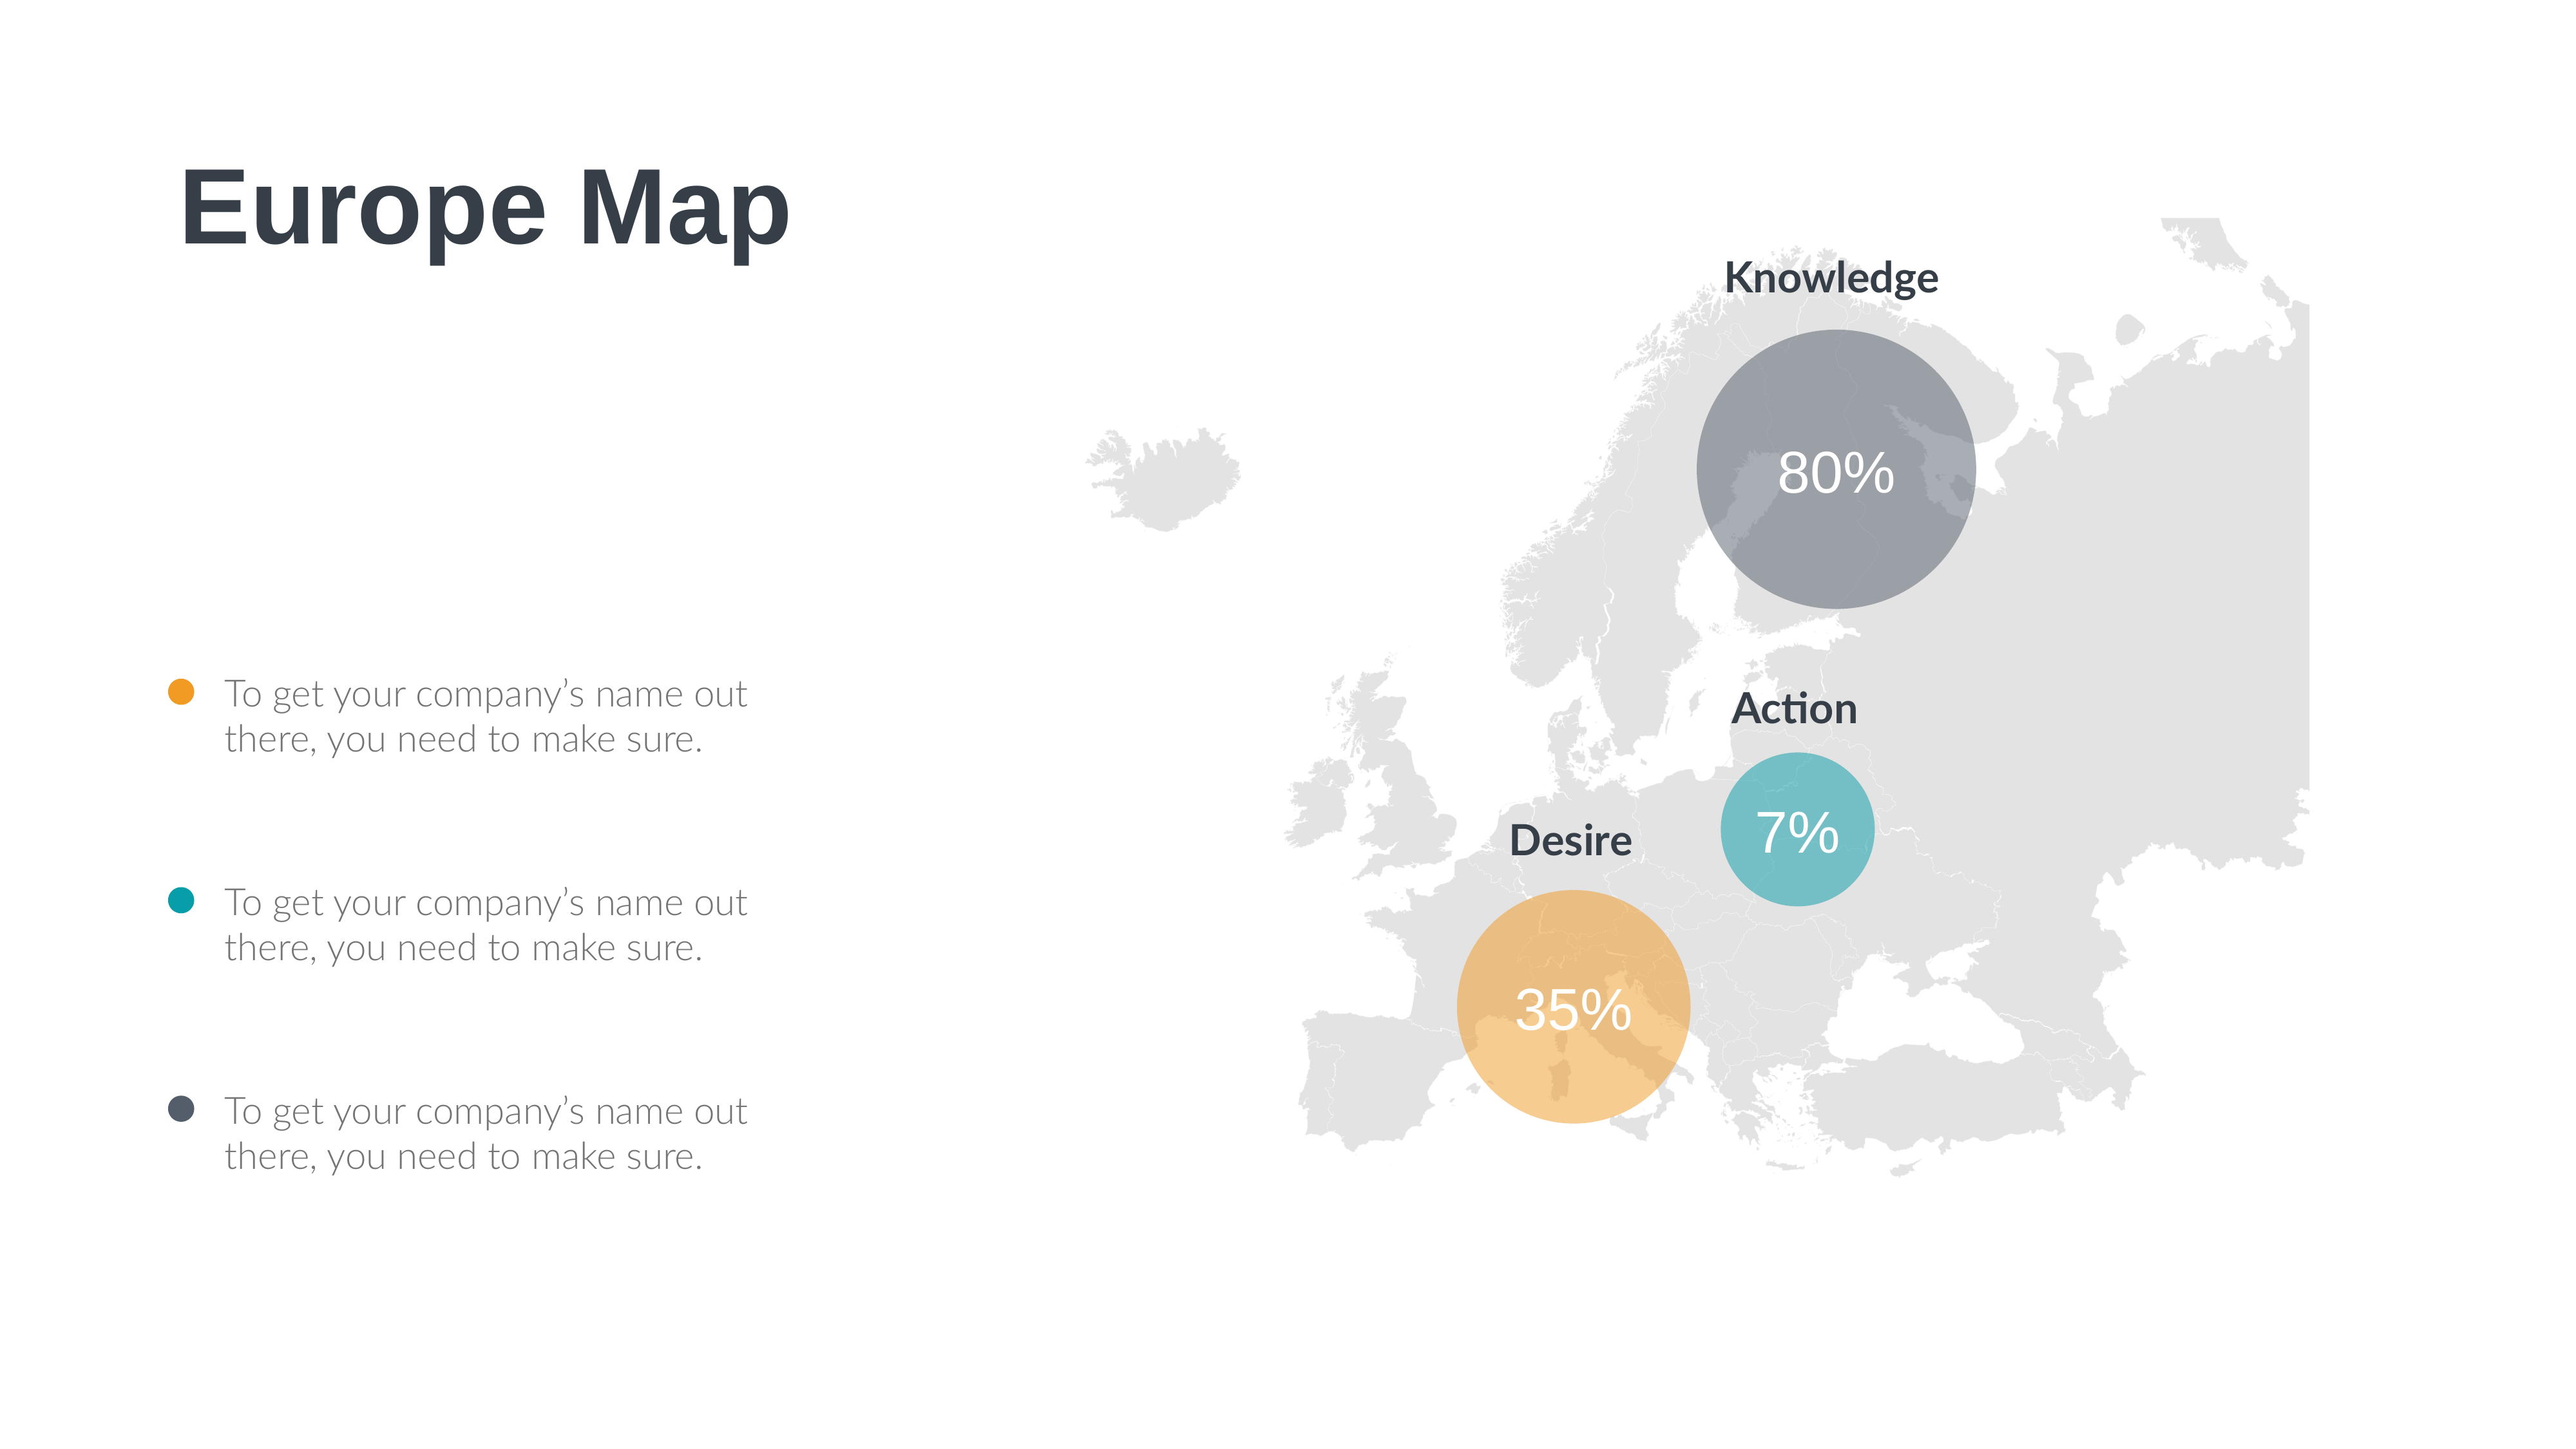

Europe Map

Knowledge
80%
To get your company’s name out there, you need to make sure.

To get your company’s name out there, you need to make sure.

To get your company’s name out there, you need to make sure.

Action
7%
Desire
35%